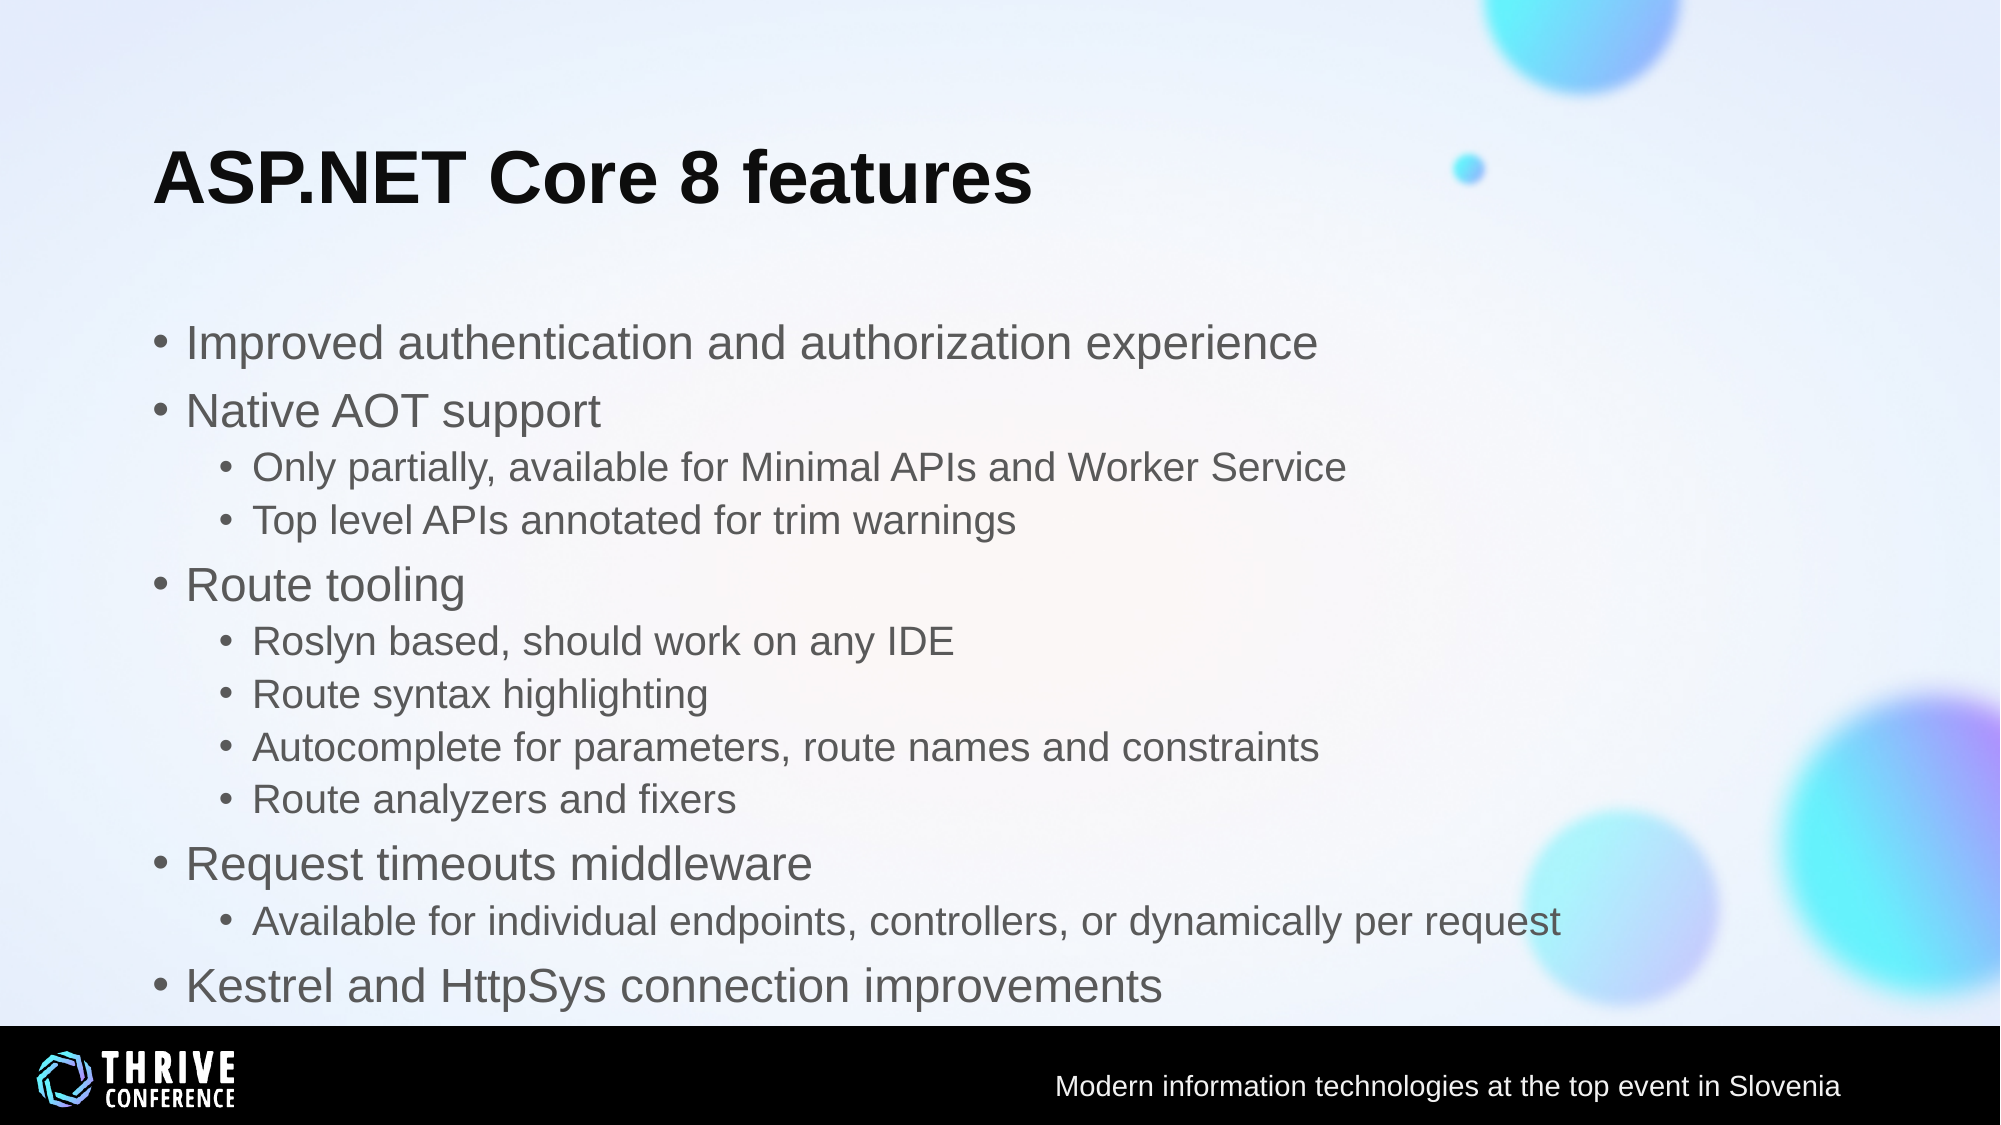

# ASP.NET Core 8 features
Improved authentication and authorization experience
Native AOT support
Only partially, available for Minimal APIs and Worker Service
Top level APIs annotated for trim warnings
Route tooling
Roslyn based, should work on any IDE
Route syntax highlighting
Autocomplete for parameters, route names and constraints
Route analyzers and fixers
Request timeouts middleware
Available for individual endpoints, controllers, or dynamically per request
Kestrel and HttpSys connection improvements